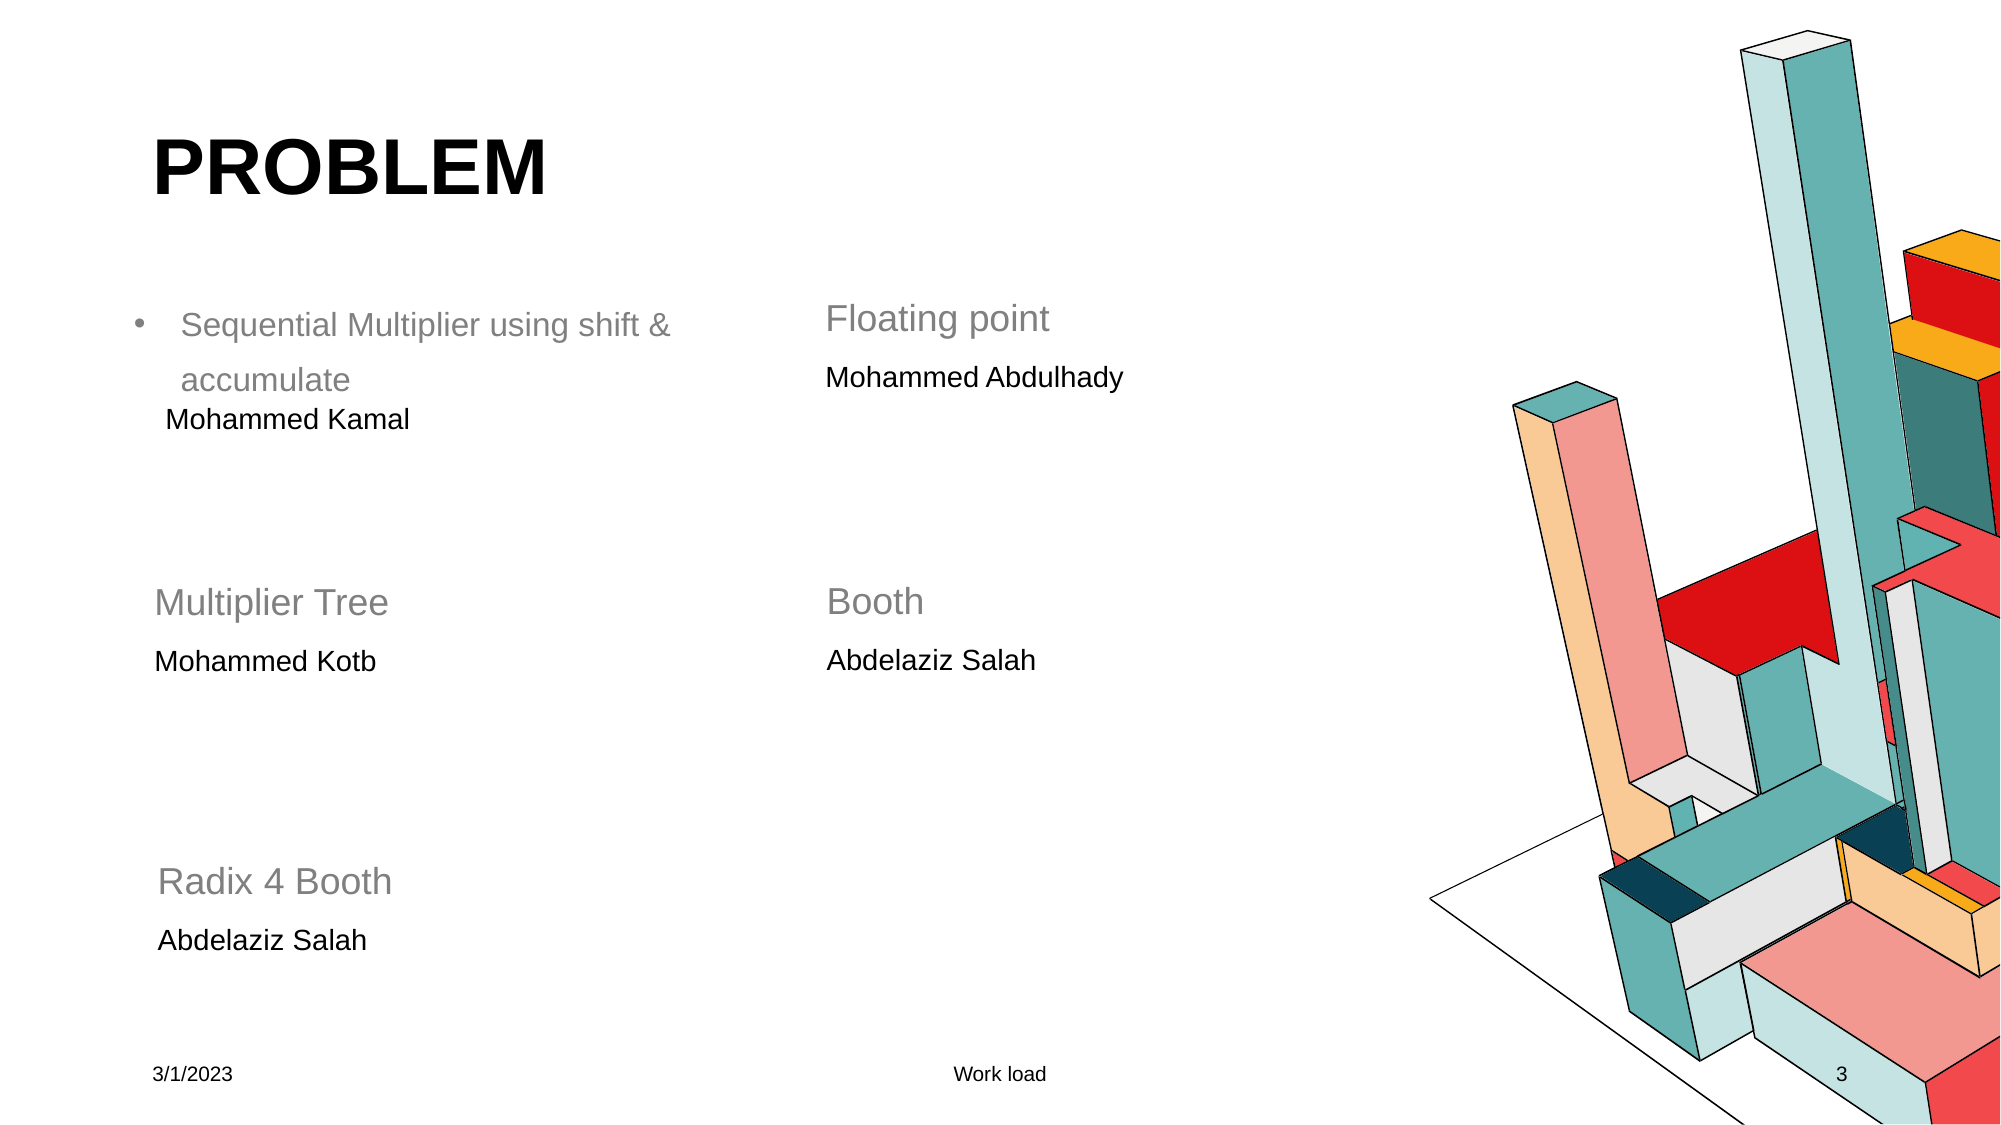

# PROBLEM
Floating point
Sequential Multiplier using shift & accumulate
Mohammed Abdulhady
Mohammed Kamal
Booth
Multiplier Tree
Abdelaziz Salah
Mohammed Kotb
Radix 4 Booth
Abdelaziz Salah
3/1/2023
Work load
3